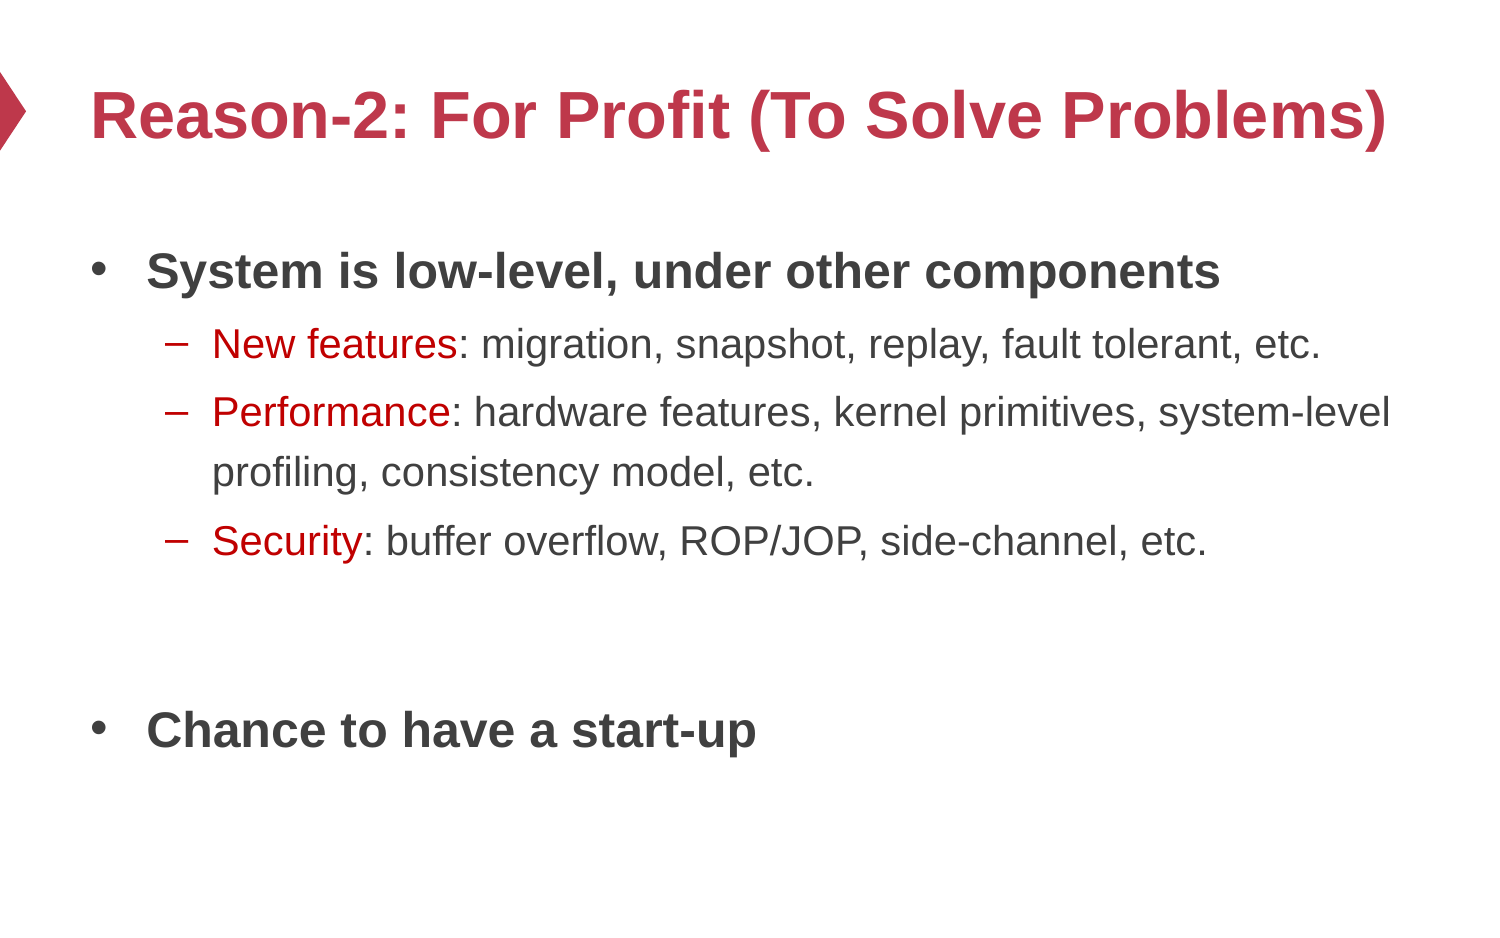

# Reason-2: For Profit (To Solve Problems)
System is low-level, under other components
New features: migration, snapshot, replay, fault tolerant, etc.
Performance: hardware features, kernel primitives, system-level profiling, consistency model, etc.
Security: buffer overflow, ROP/JOP, side-channel, etc.

Chance to have a start-up